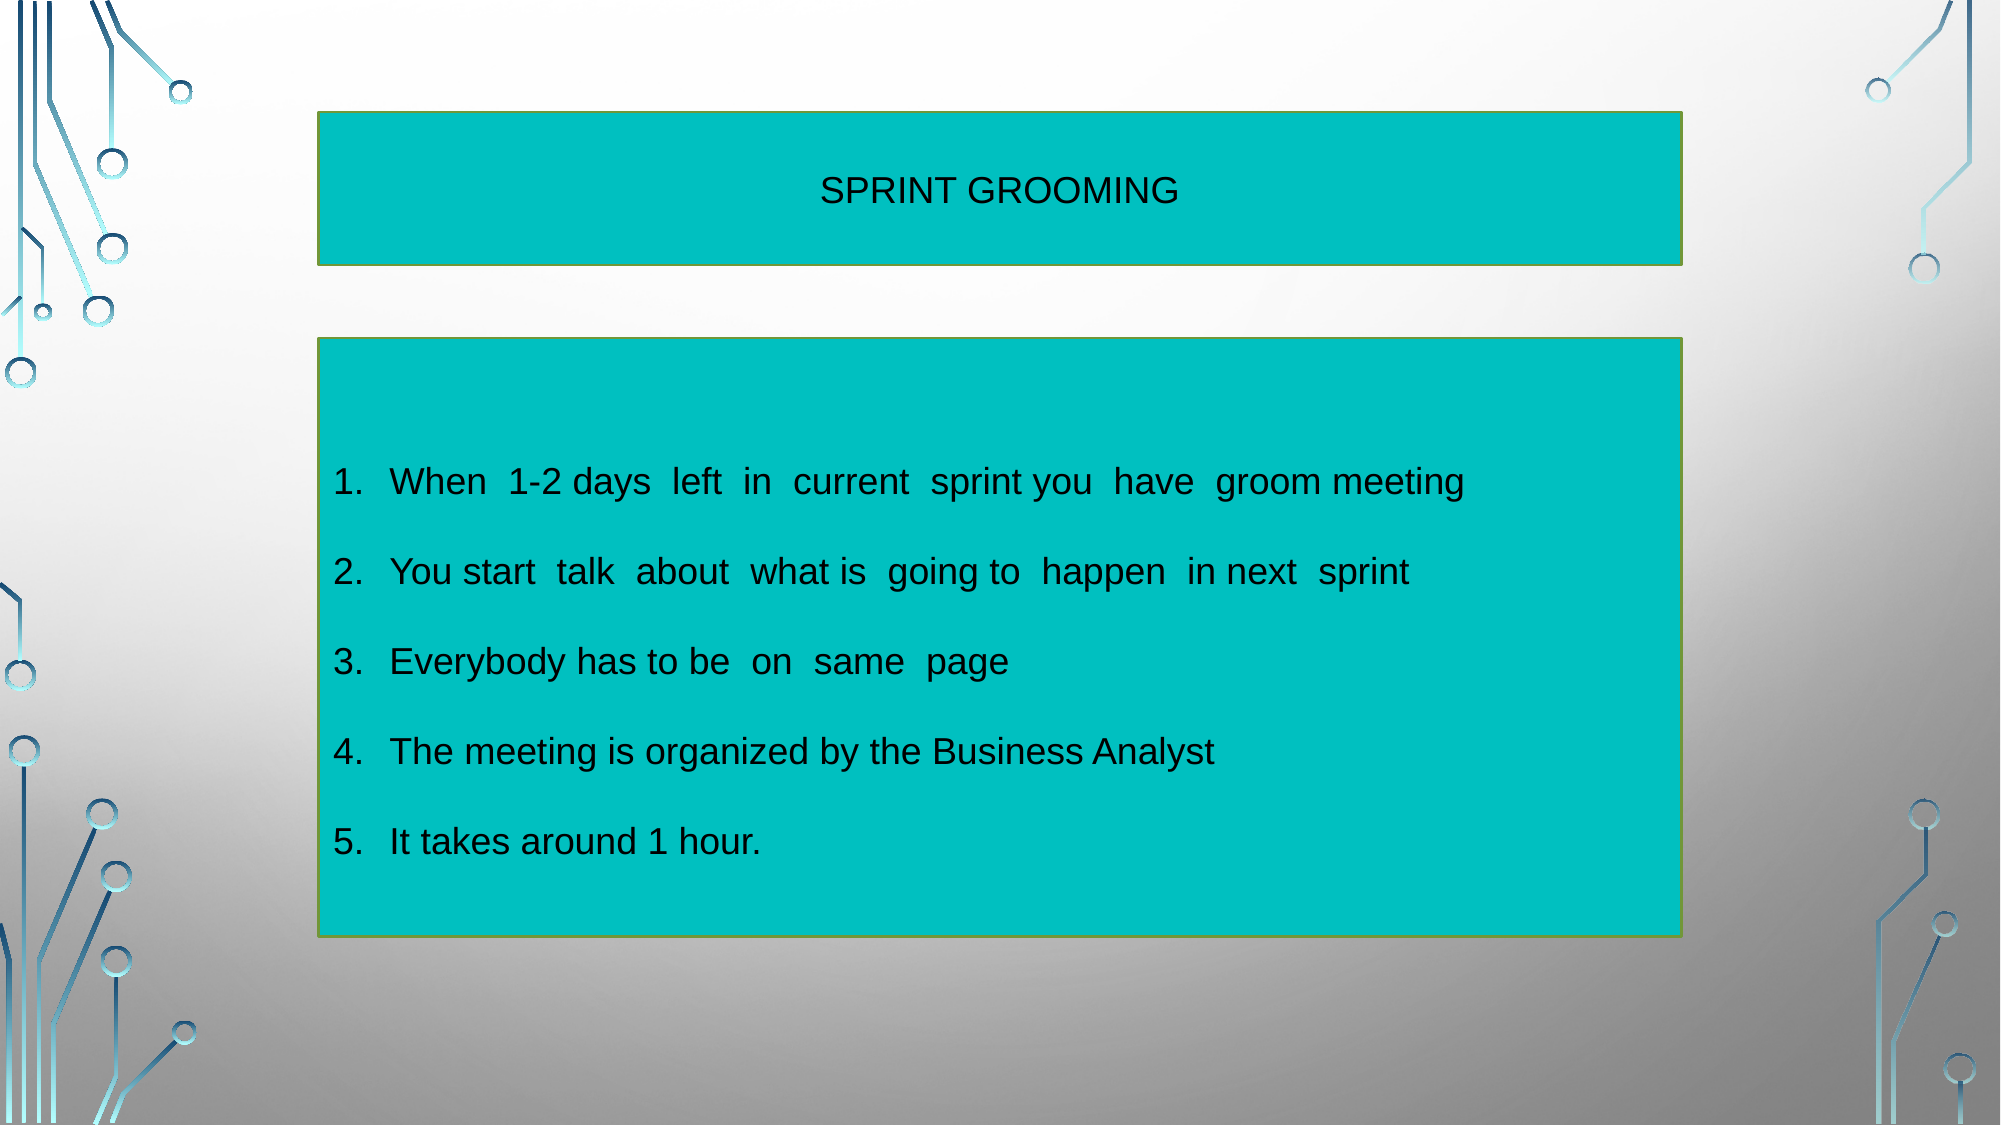

SPRINT GROOMING

When  1-2 days  left  in  current  sprint you  have  groom meeting

You start  talk  about  what is  going to  happen  in next  sprint

Everybody has to be  on  same  page

The meeting is organized by the Business Analyst

It takes around 1 hour.